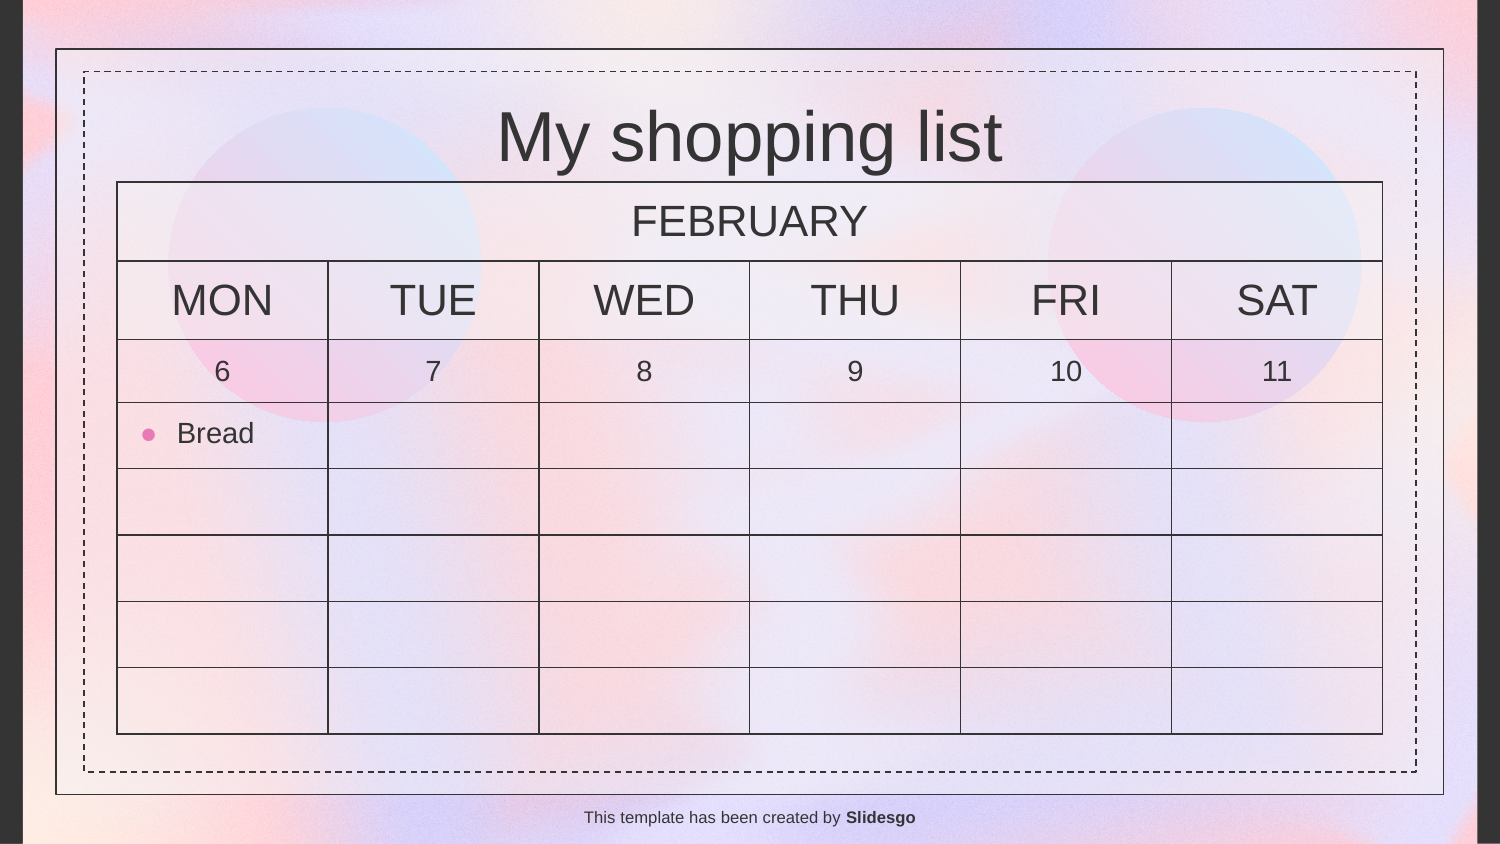

# My shopping list

| FEBRUARY |  |  |  |  |  |
| --- | --- | --- | --- | --- | --- |
| MON | TUE | WED | THU | FRI | SAT |
| 6 | 7 | 8 | 9 | 10 | 11 |
| Bread |  |  |  |  |  |
|  |  |  |  |  |  |
|  |  |  |  |  |  |
|  |  |  |  |  |  |
|  |  |  |  |  |  |
This template has been created by Slidesgo